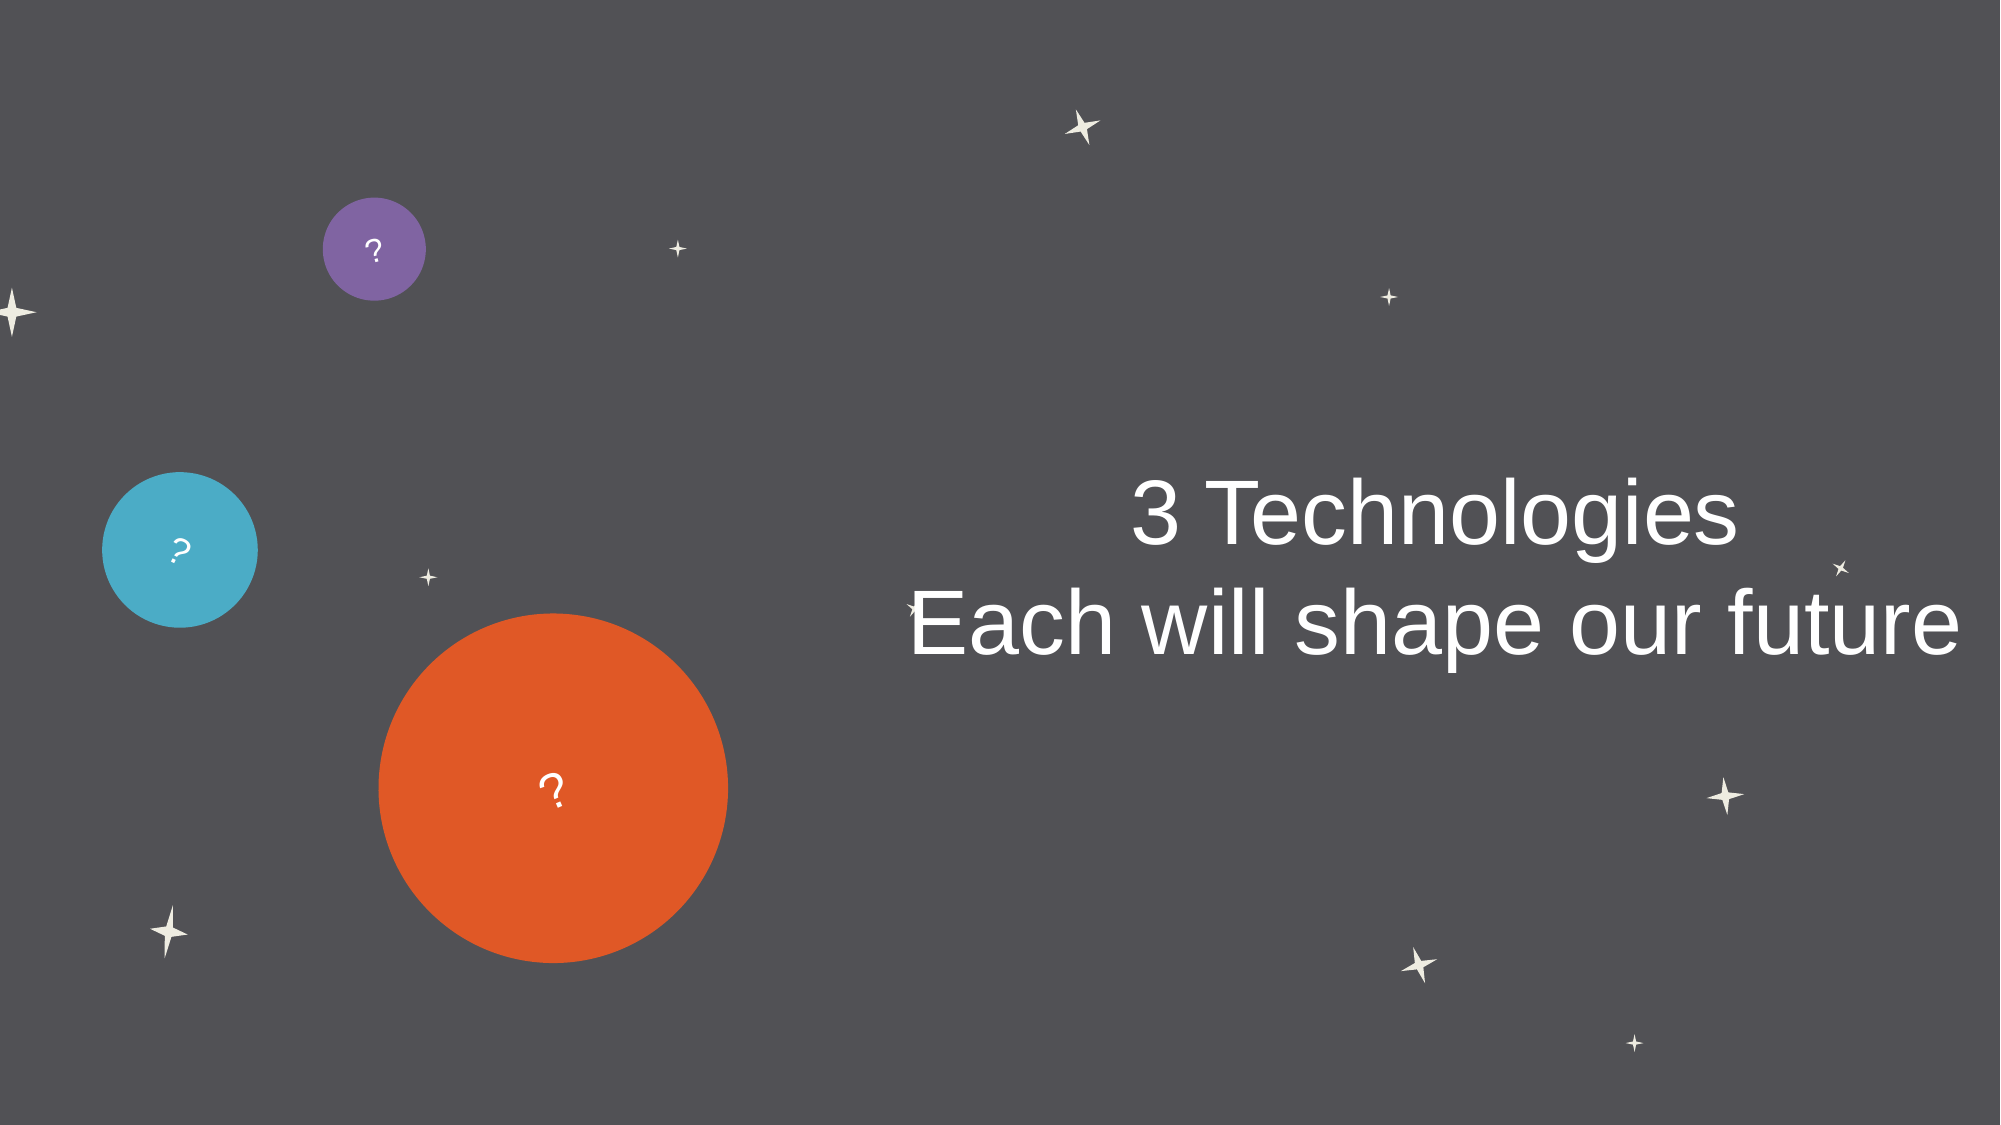

# 3 Technologies Each will shape our future

?

?

?